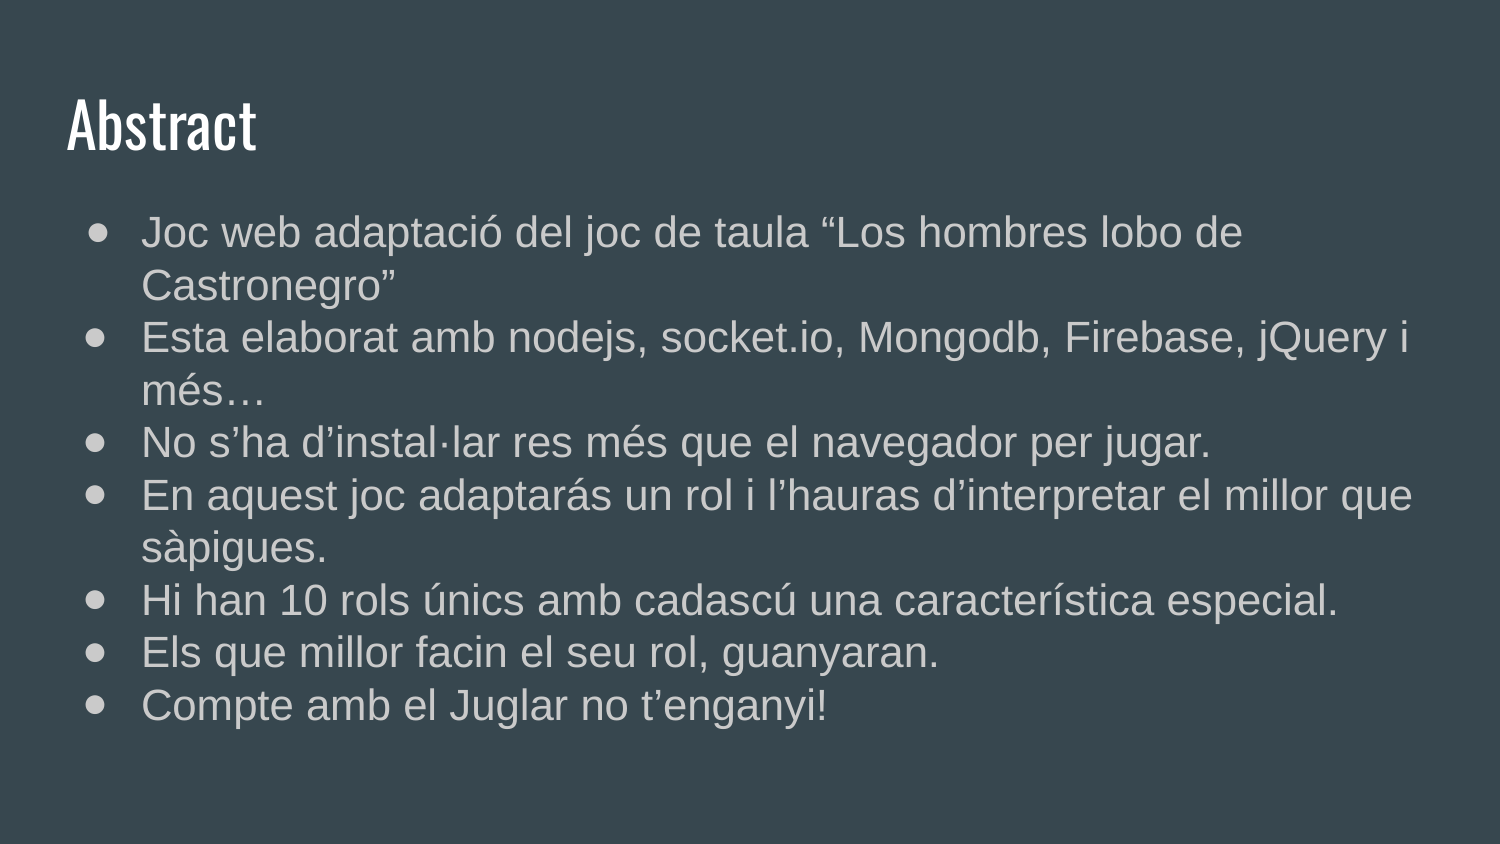

# Abstract
Joc web adaptació del joc de taula “Los hombres lobo de Castronegro”
Esta elaborat amb nodejs, socket.io, Mongodb, Firebase, jQuery i més…
No s’ha d’instal·lar res més que el navegador per jugar.
En aquest joc adaptarás un rol i l’hauras d’interpretar el millor que sàpigues.
Hi han 10 rols únics amb cadascú una característica especial.
Els que millor facin el seu rol, guanyaran.
Compte amb el Juglar no t’enganyi!